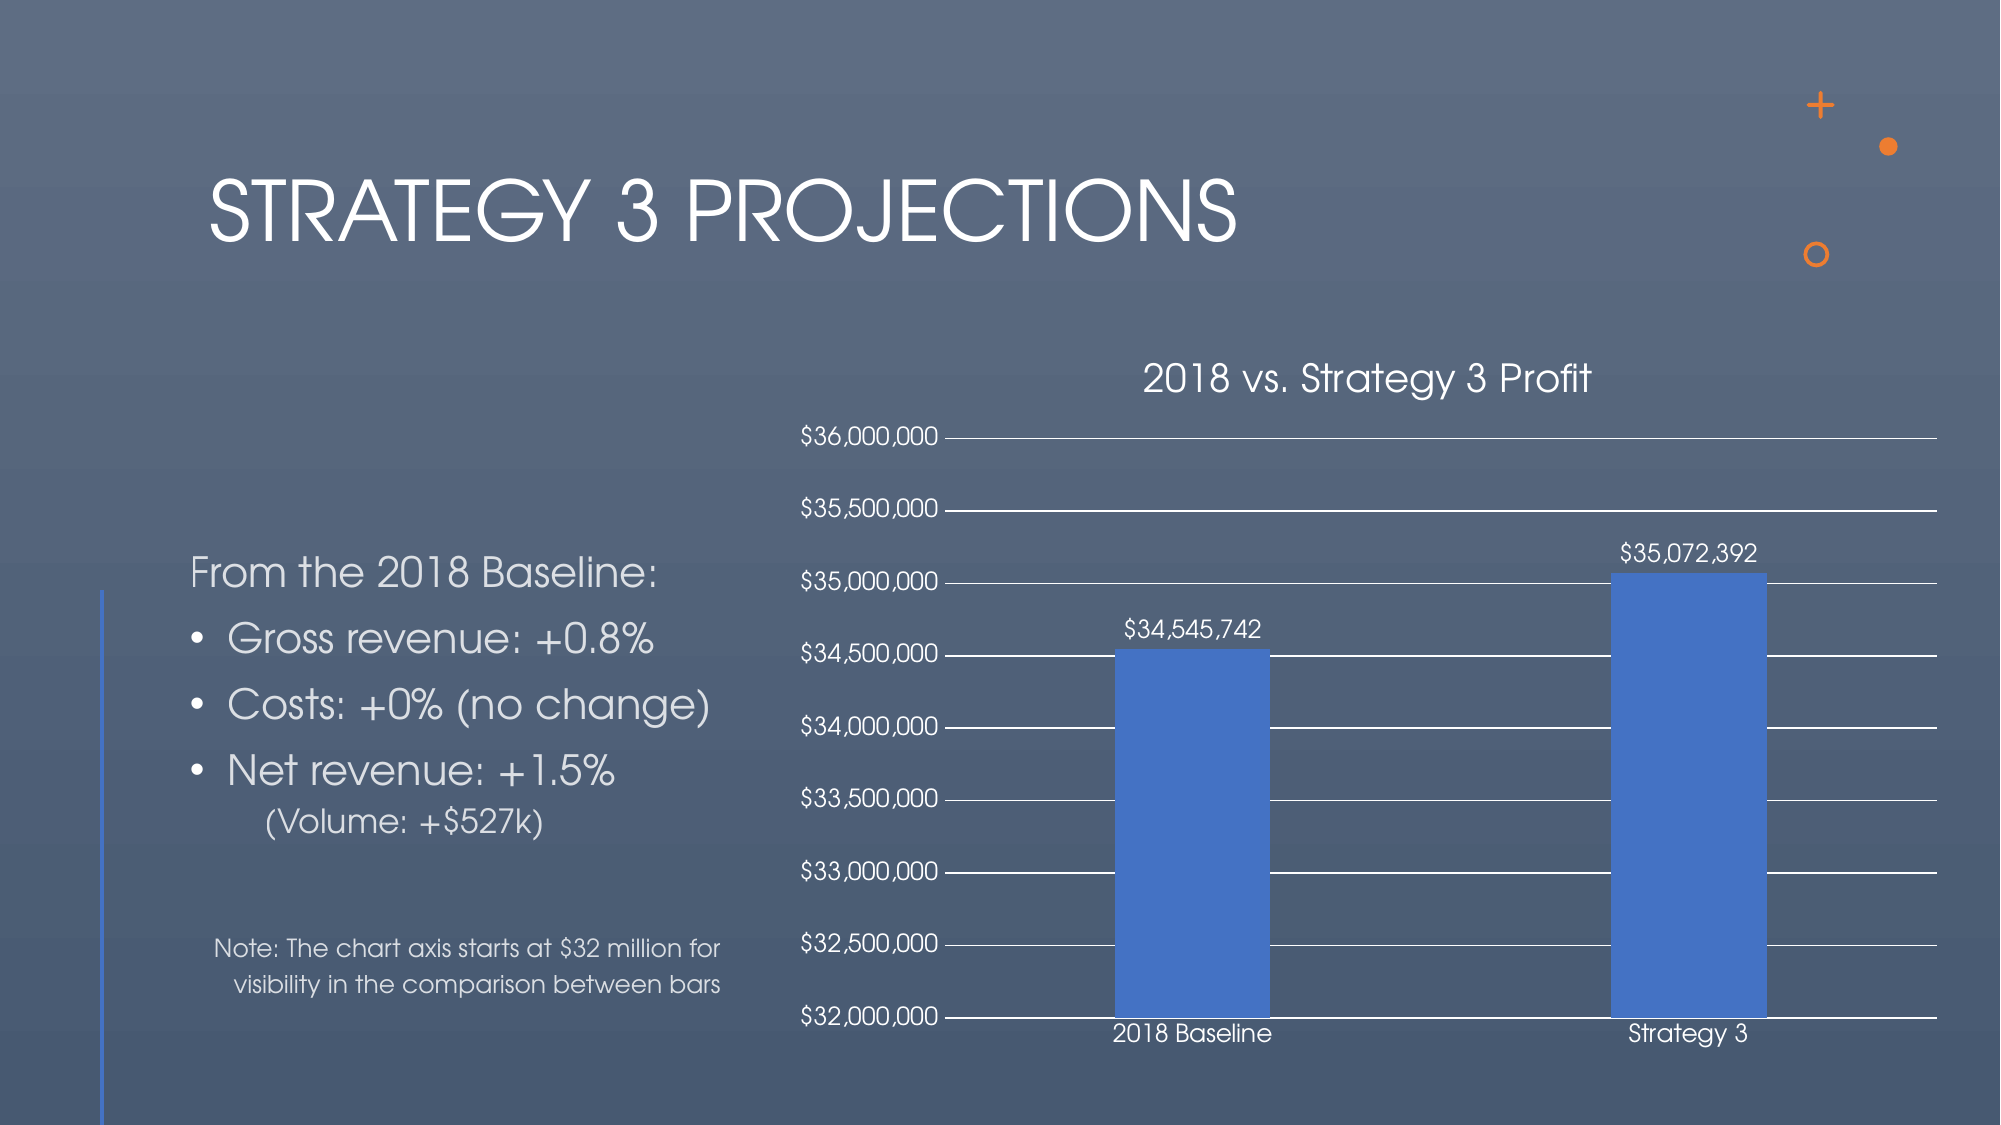

# STRATEGY 3 PROJECTIONS

### Chart: 2018 vs. Strategy 3 Profit

| Category |  |
|---|---|
| 2018 Baseline | 34545742.079999894 |
| Strategy 3 | 35072391.829999894 |
From the 2018 Baseline:
Gross revenue: +0.8%
Costs: +0% (no change)
Net revenue: +1.5%
(Volume: +$527k)

Note: The chart axis starts at $32 million for visibility in the comparison between bars
11